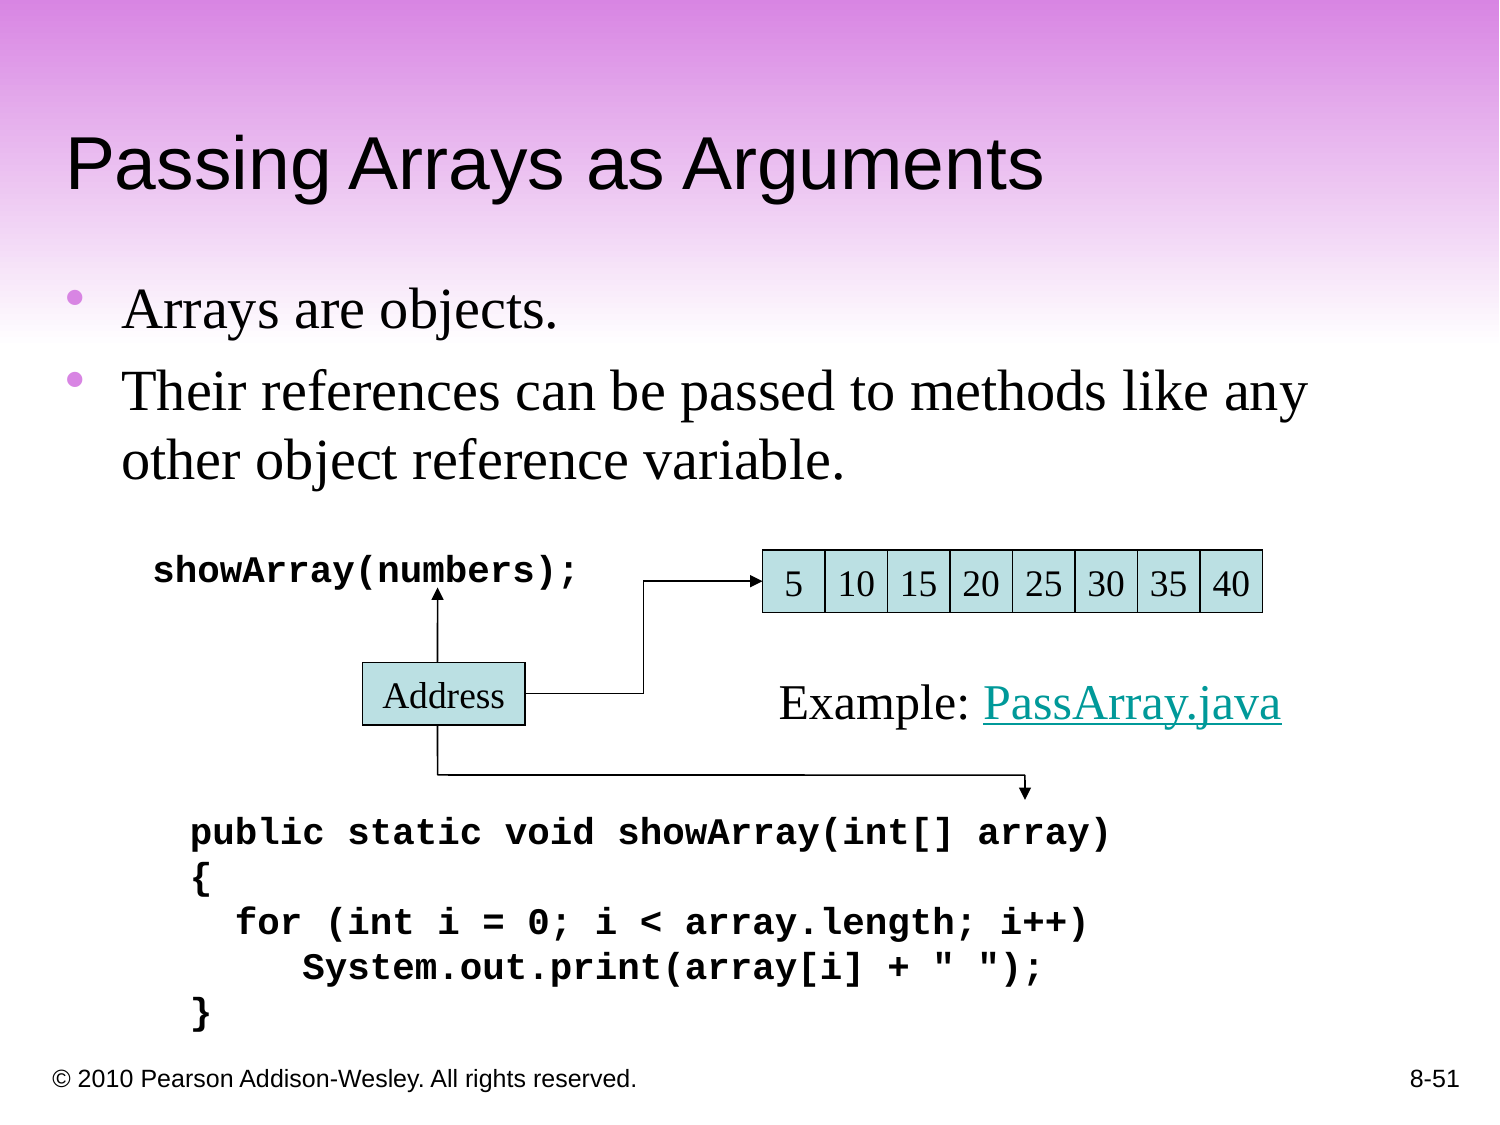

Passing Arrays as Arguments
Arrays are objects.
Their references can be passed to methods like any other object reference variable.
showArray(numbers);
5
10
15
20
25
30
35
40

Address

public static void showArray(int[] array)
{
  for (int i = 0; i < array.length; i++)
     System.out.print(array[i] + " ");
}
Example: PassArray.java
8-51